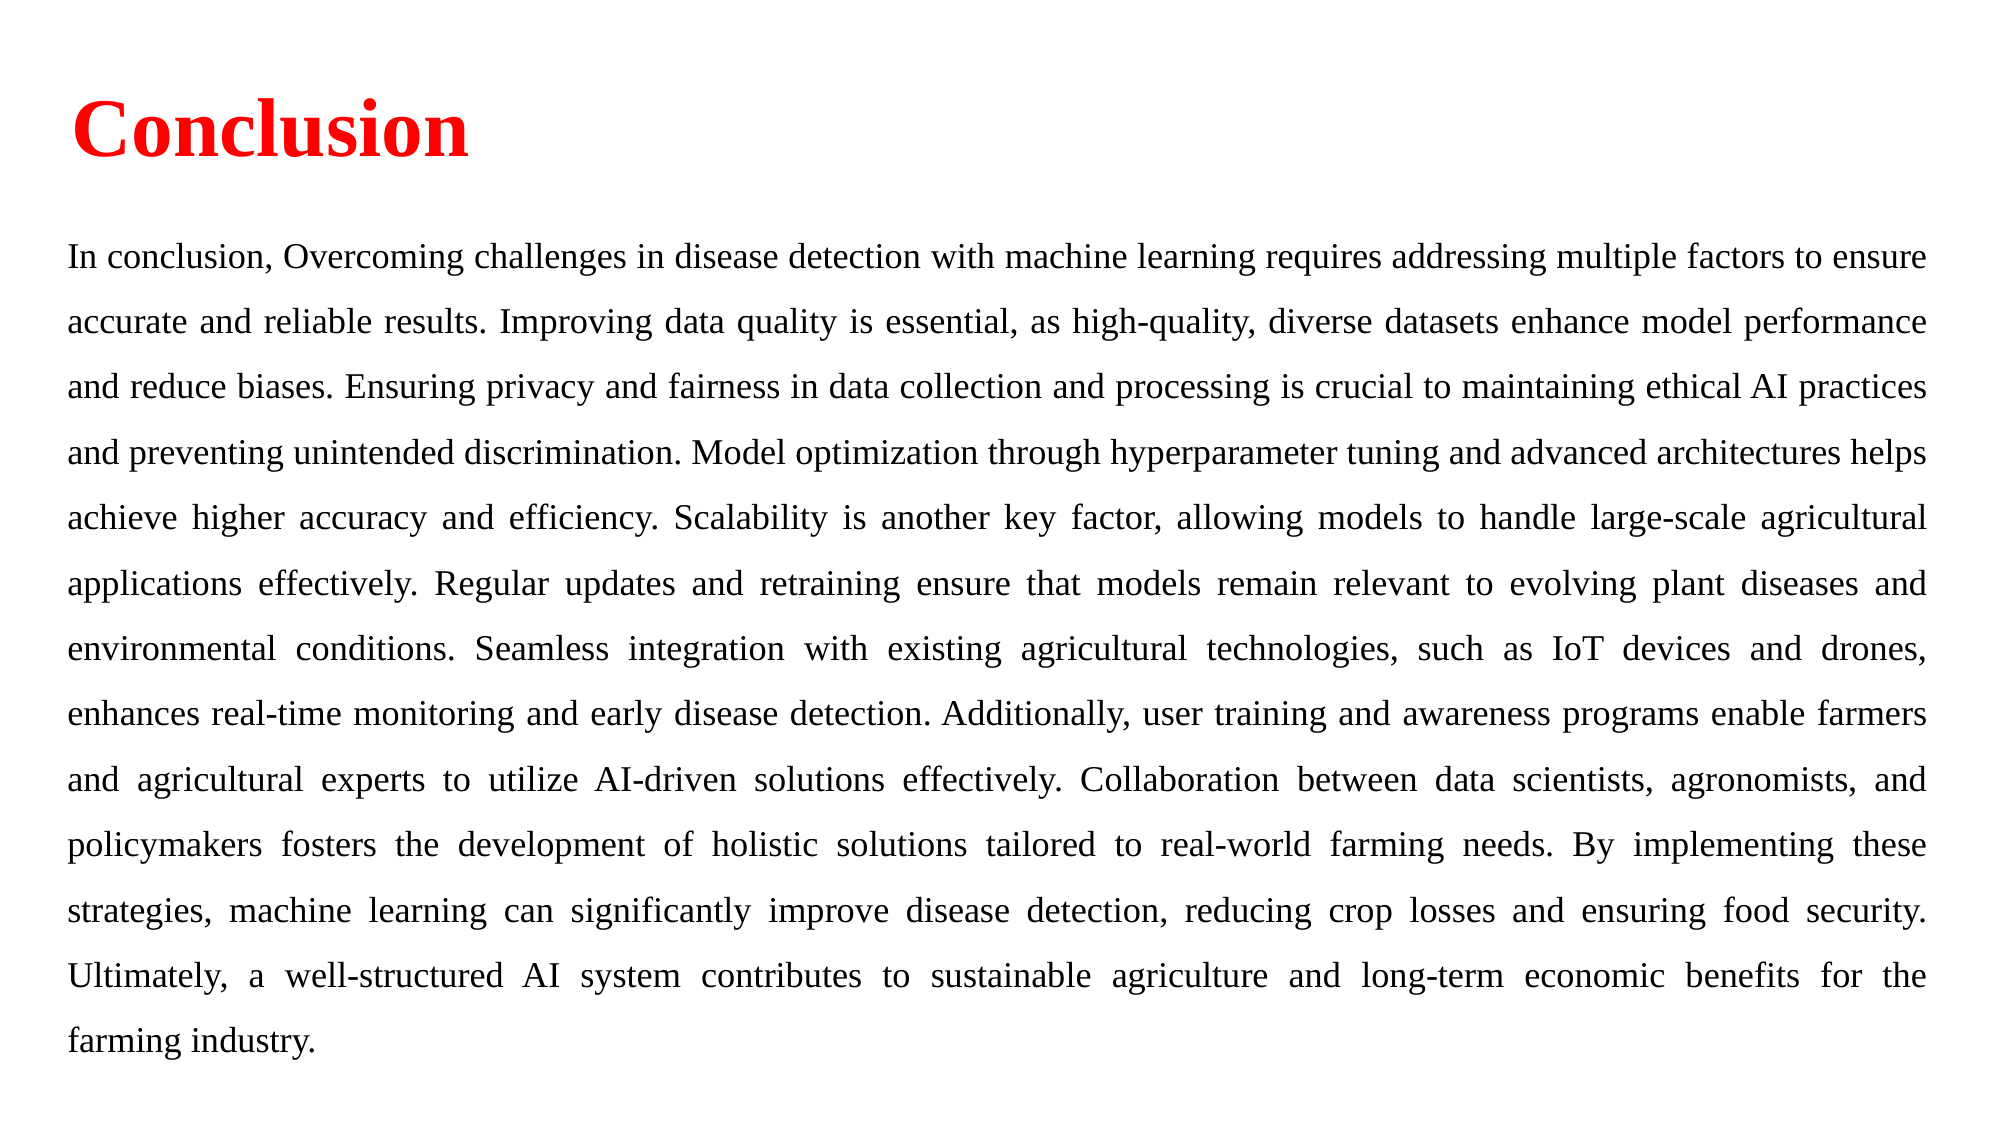

# Conclusion
In conclusion, Overcoming challenges in disease detection with machine learning requires addressing multiple factors to ensure accurate and reliable results. Improving data quality is essential, as high-quality, diverse datasets enhance model performance and reduce biases. Ensuring privacy and fairness in data collection and processing is crucial to maintaining ethical AI practices and preventing unintended discrimination. Model optimization through hyperparameter tuning and advanced architectures helps achieve higher accuracy and efficiency. Scalability is another key factor, allowing models to handle large-scale agricultural applications effectively. Regular updates and retraining ensure that models remain relevant to evolving plant diseases and environmental conditions. Seamless integration with existing agricultural technologies, such as IoT devices and drones, enhances real-time monitoring and early disease detection. Additionally, user training and awareness programs enable farmers and agricultural experts to utilize AI-driven solutions effectively. Collaboration between data scientists, agronomists, and policymakers fosters the development of holistic solutions tailored to real-world farming needs. By implementing these strategies, machine learning can significantly improve disease detection, reducing crop losses and ensuring food security. Ultimately, a well-structured AI system contributes to sustainable agriculture and long-term economic benefits for the farming industry.